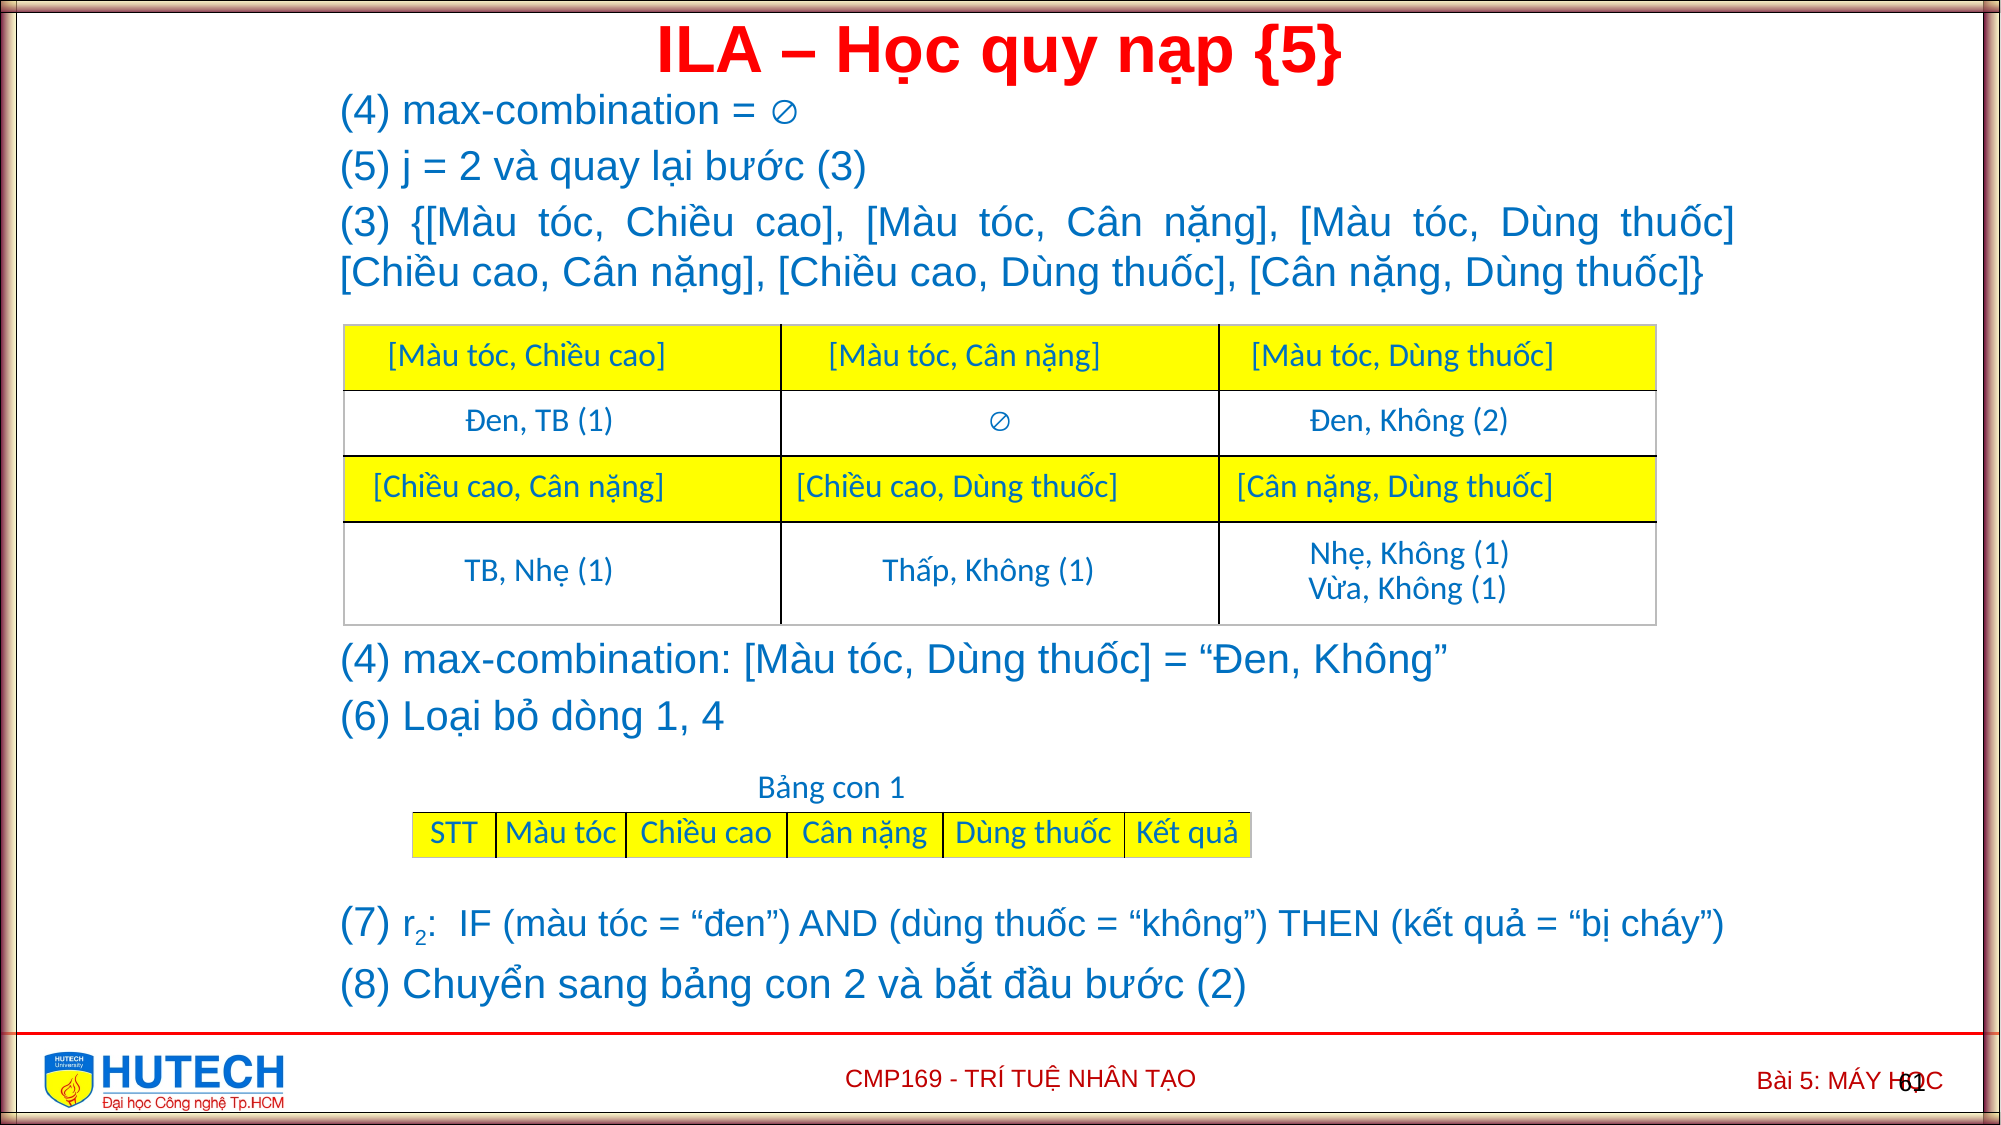

ILA – Học quy nạp {5}
(4) max-combination = ∅
(5) j = 2 và quay lại bước (3)
(3) {[Màu tóc, Chiều cao], [Màu tóc, Cân nặng], [Màu tóc, Dùng thuốc] [Chiều cao, Cân nặng], [Chiều cao, Dùng thuốc], [Cân nặng, Dùng thuốc]}
| [Màu tóc, Chiều cao] | [Màu tóc, Cân nặng] | [Màu tóc, Dùng thuốc] |
| --- | --- | --- |
| Đen, TB (1) | ∅ | Đen, Không (2) |
| [Chiều cao, Cân nặng] | [Chiều cao, Dùng thuốc] | [Cân nặng, Dùng thuốc] |
| TB, Nhẹ (1) | Thấp, Không (1) | Nhẹ, Không (1) Vừa, Không (1) |
(4) max-combination: [Màu tóc, Dùng thuốc] = “Đen, Không”
(6) Loại bỏ dòng 1, 4

| Bảng con 1 |  |  |  |  |  |
| --- | --- | --- | --- | --- | --- |
| STT | Màu tóc | Chiều cao | Cân nặng | Dùng thuốc | Kết quả |
(7) r2:  IF (màu tóc = “đen”) AND (dùng thuốc = “không”) THEN (kết quả = “bị cháy”)
(8) Chuyển sang bảng con 2 và bắt đầu bước (2)
61